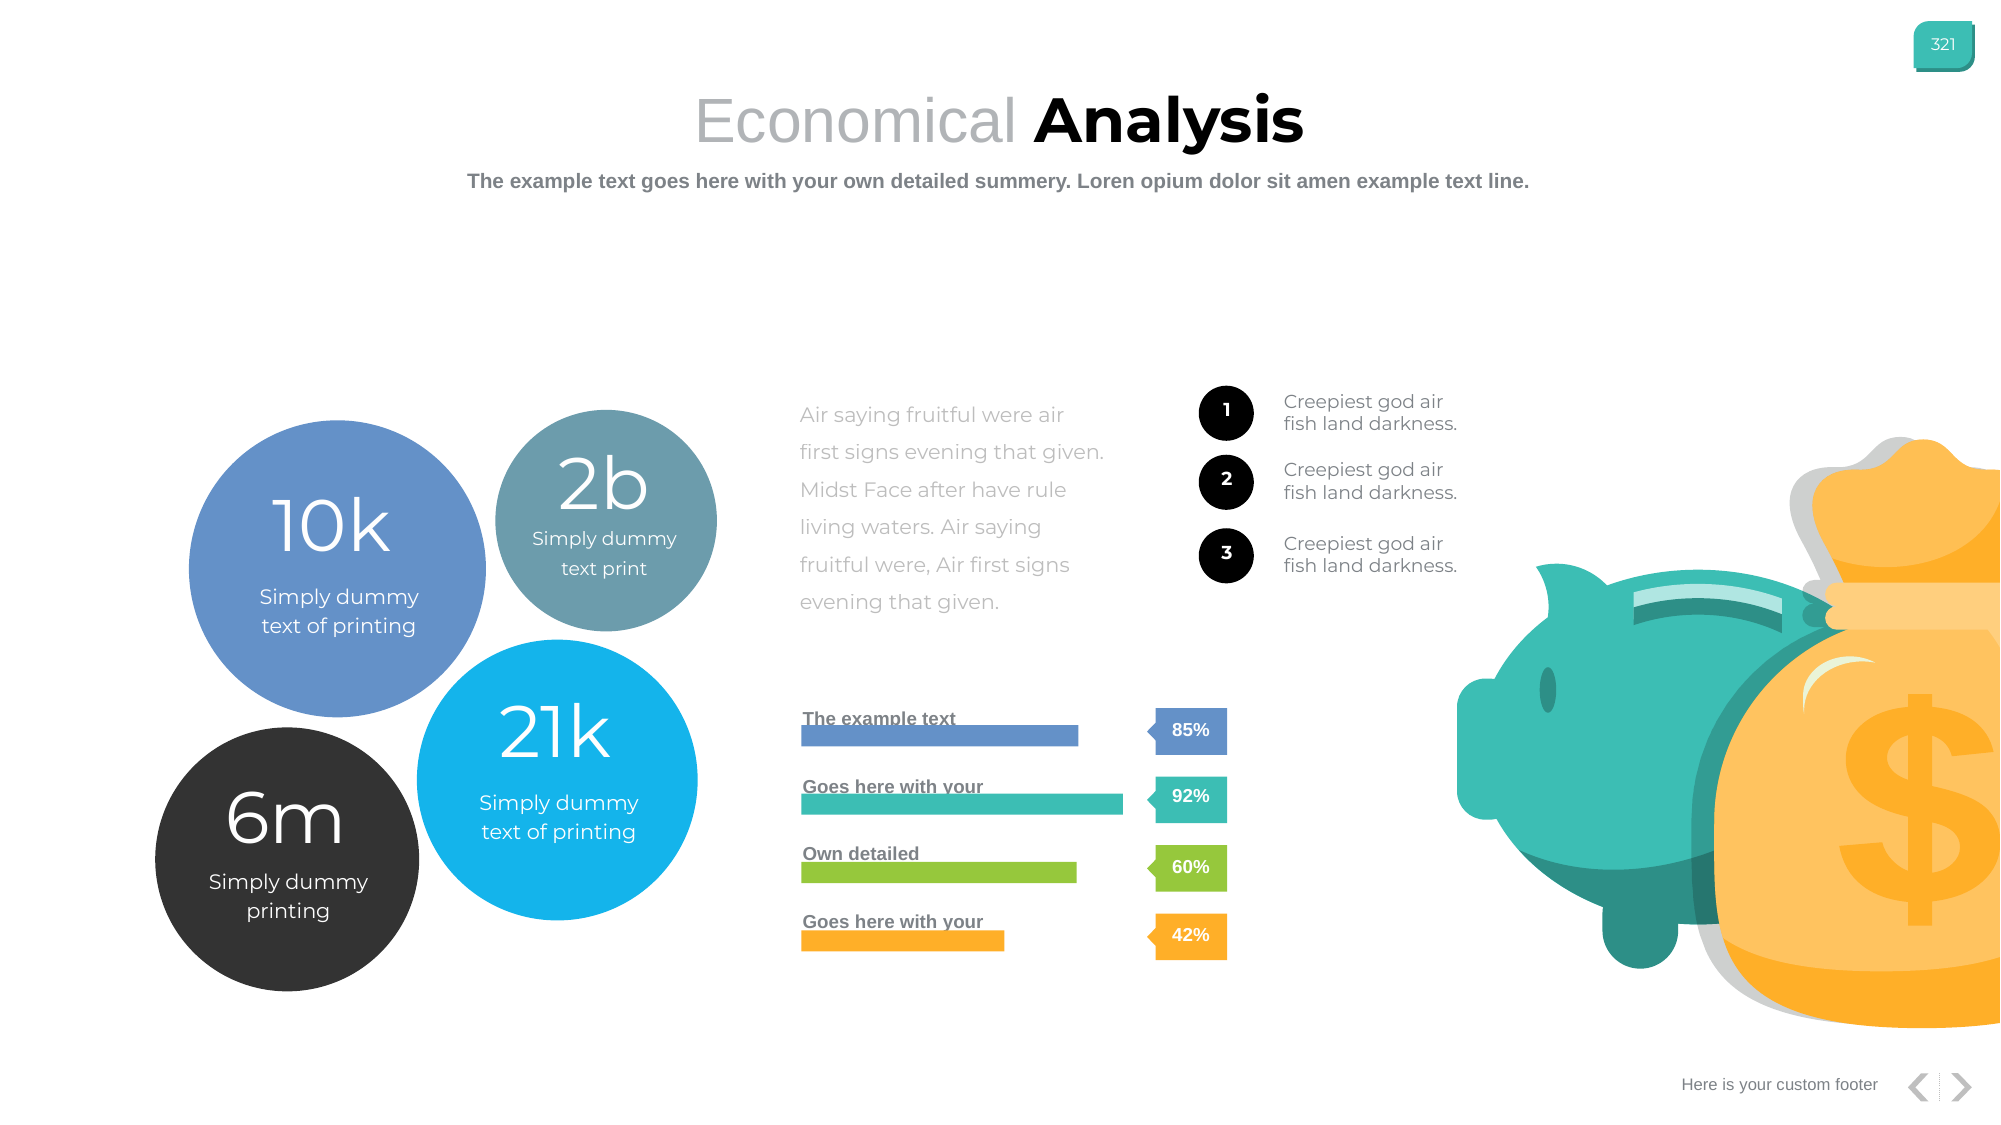

Economical Analysis
The example text goes here with your own detailed summery. Loren opium dolor sit amen example text line.
Air saying fruitful were air first signs evening that given. Midst Face after have rule living waters. Air saying fruitful were, Air first signs evening that given.
Creepiest god air fish land darkness.

1

2b

Creepiest god air fish land darkness.

2
10k
Simply dummy text print
Creepiest god air fish land darkness.

3

Simply dummy text of printing

The example text
Goes here with your
Own detailed
Goes here with your
21k

85%

6m

92%
Simply dummy text of printing

60%

Simply dummy printing

42%

Here is your custom footer